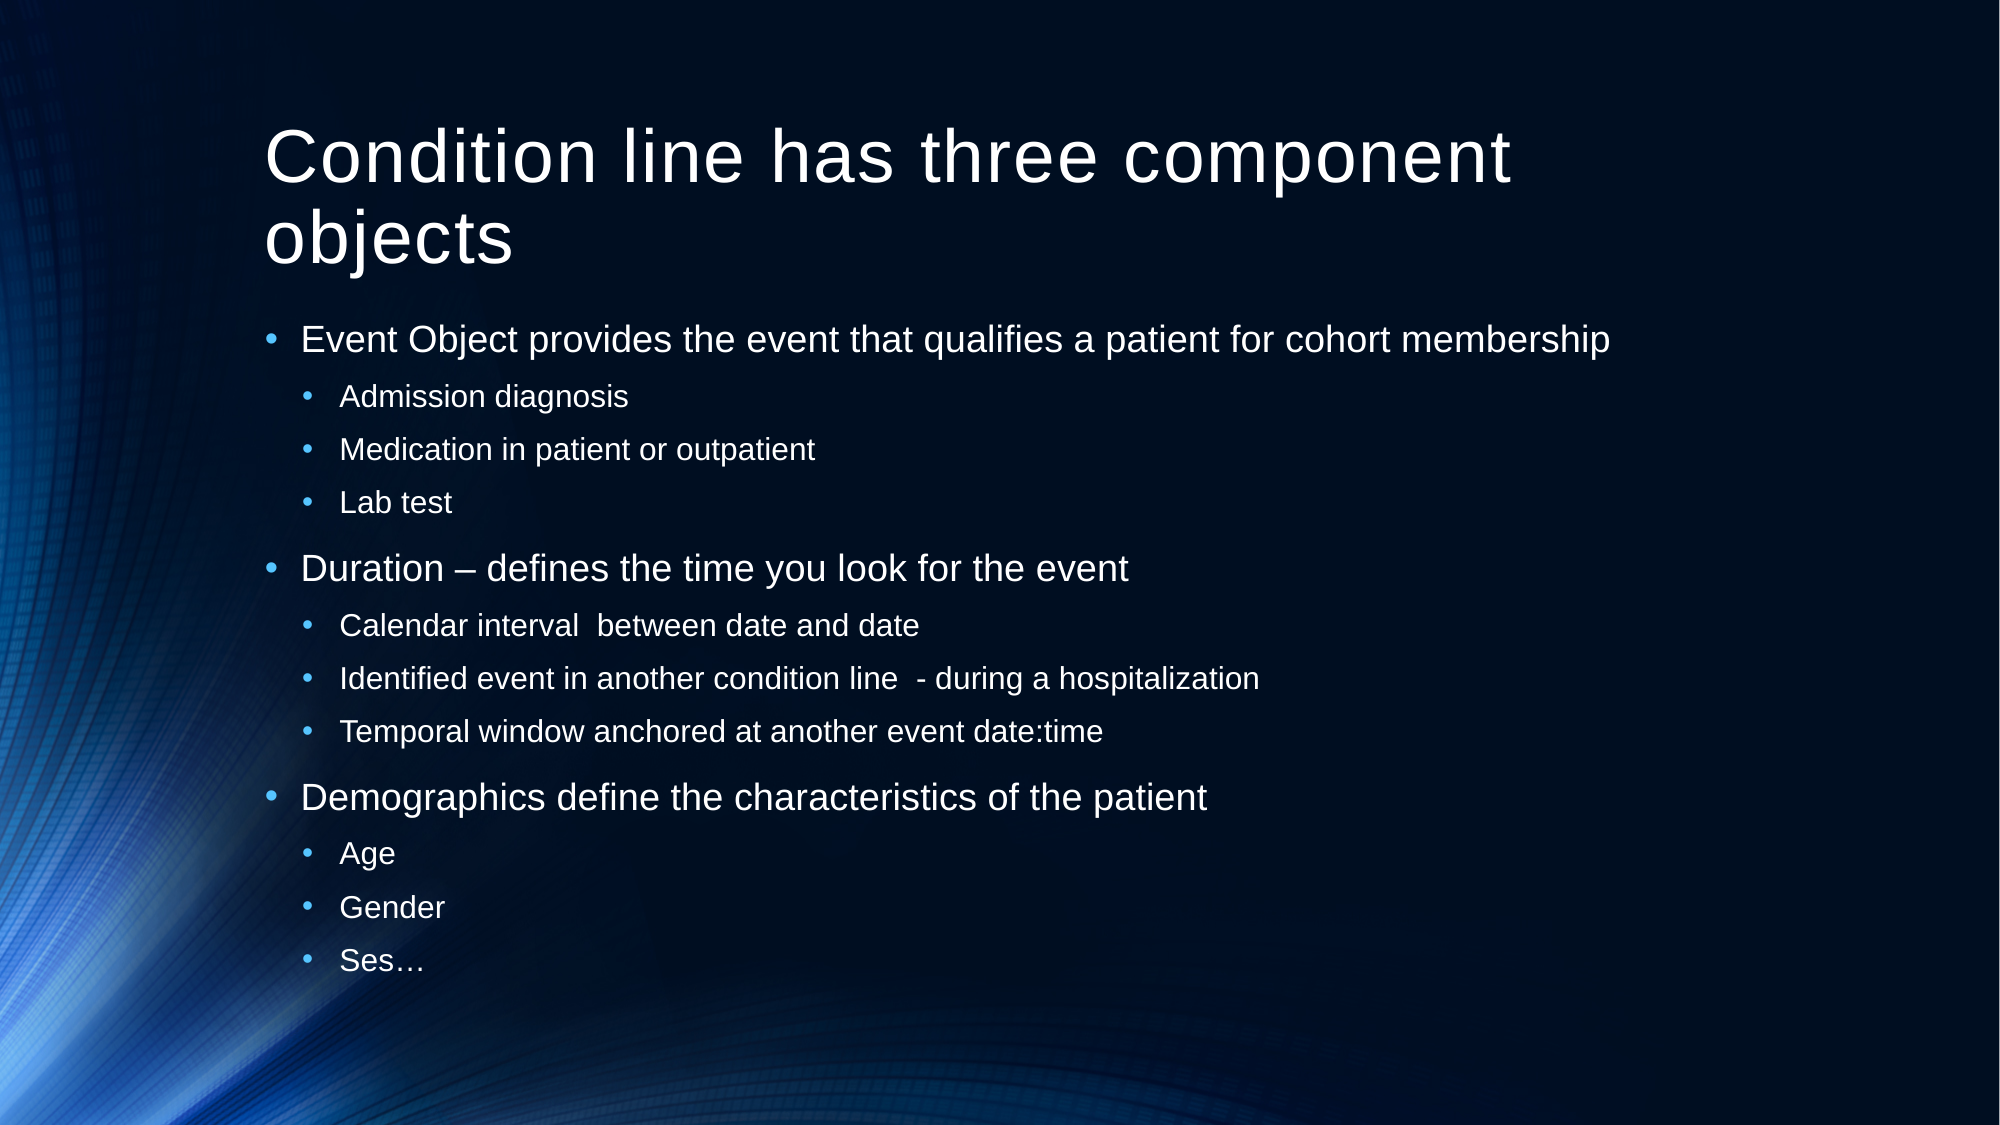

# Condition line has three component objects
Event Object provides the event that qualifies a patient for cohort membership
Admission diagnosis
Medication in patient or outpatient
Lab test
Duration – defines the time you look for the event
Calendar interval  between date and date
Identified event in another condition line  - during a hospitalization
Temporal window anchored at another event date:time
Demographics define the characteristics of the patient
Age
Gender
Ses…